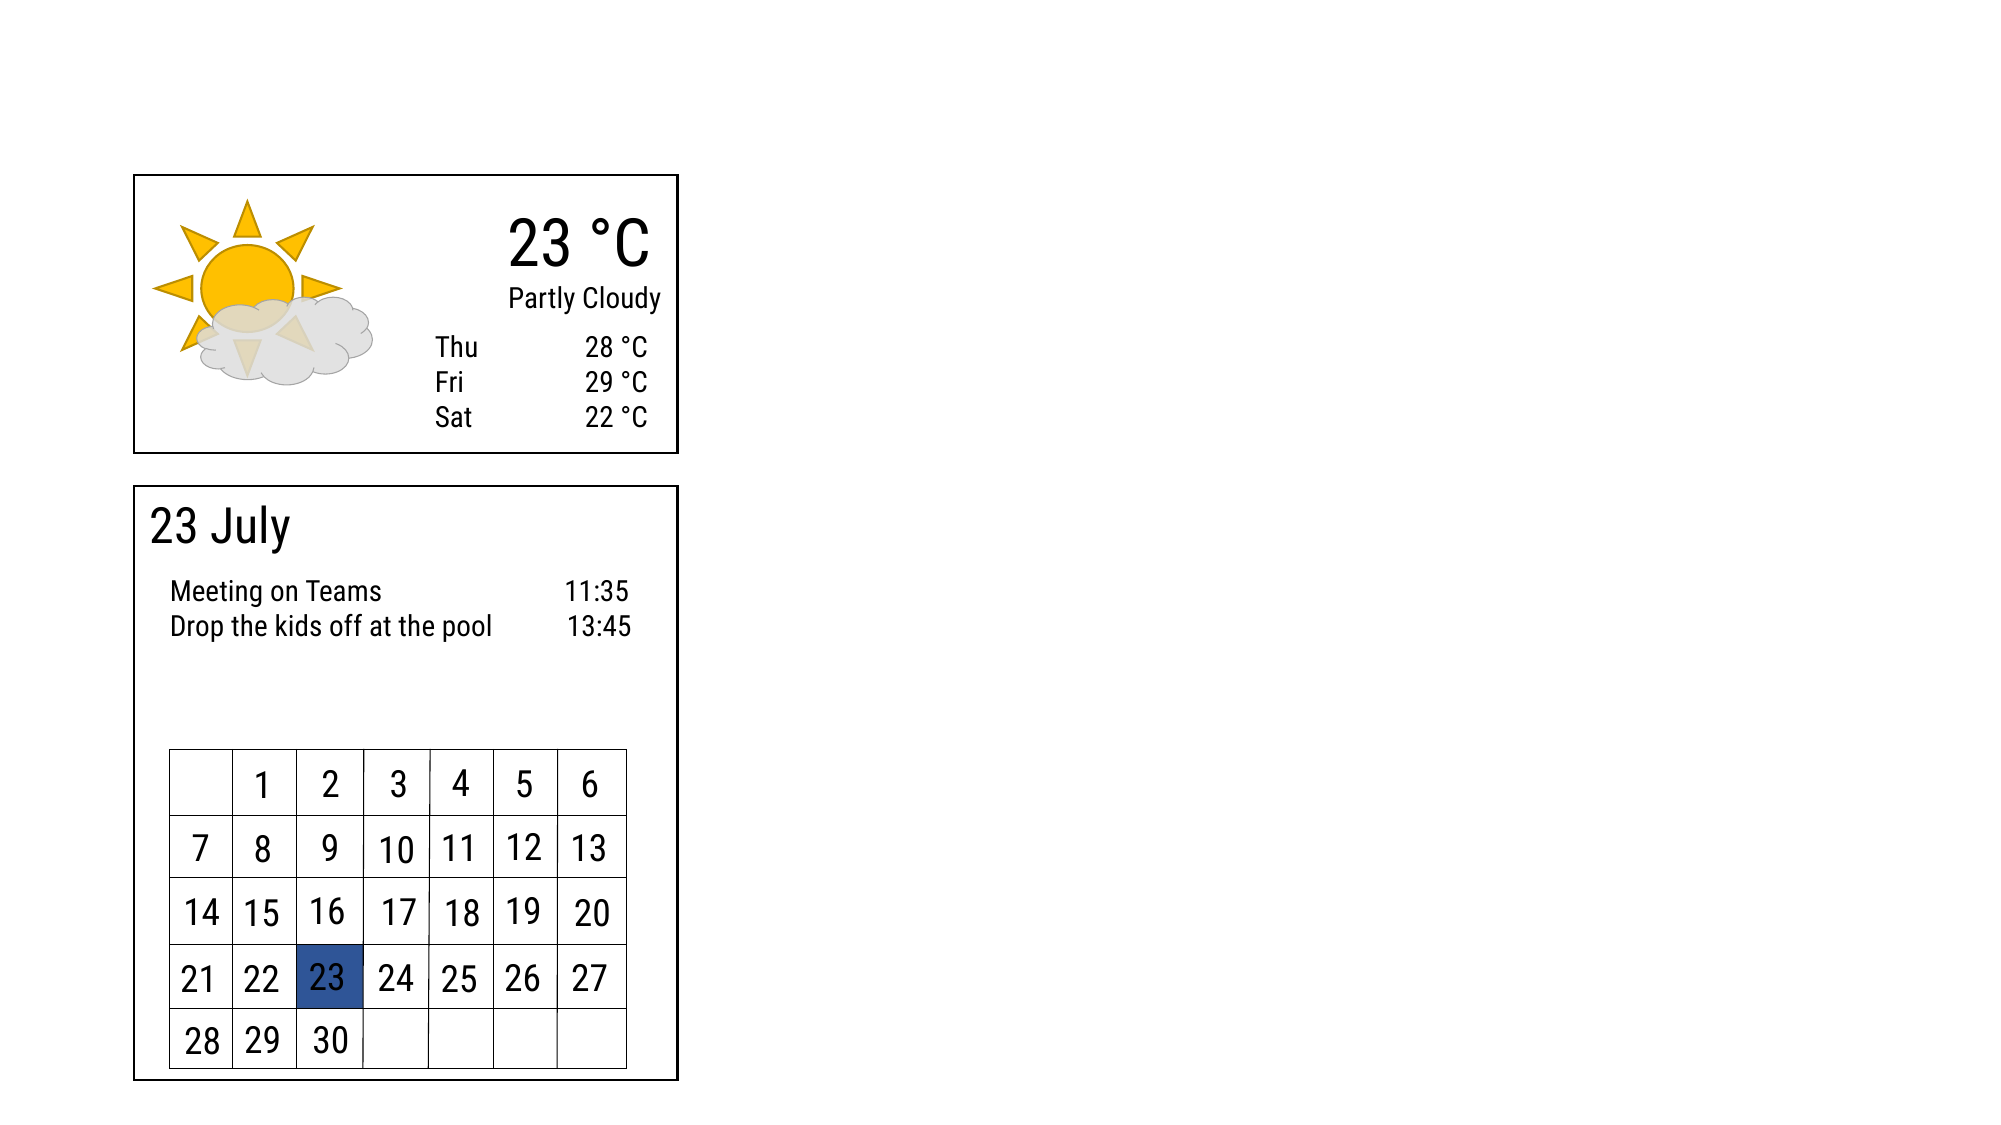

23 °C

Partly Cloudy

Thu	28 °C
Fri	29 °C
Sat	22 °C

23 July
Meeting on Teams	              11:35
Drop the kids off at the pool           13:45
4
2
3
6
5
1
12
13
7
11
9
8
10
16
19
17
14
20
15
18

23
26
27
24
22
25
21
30
29
28